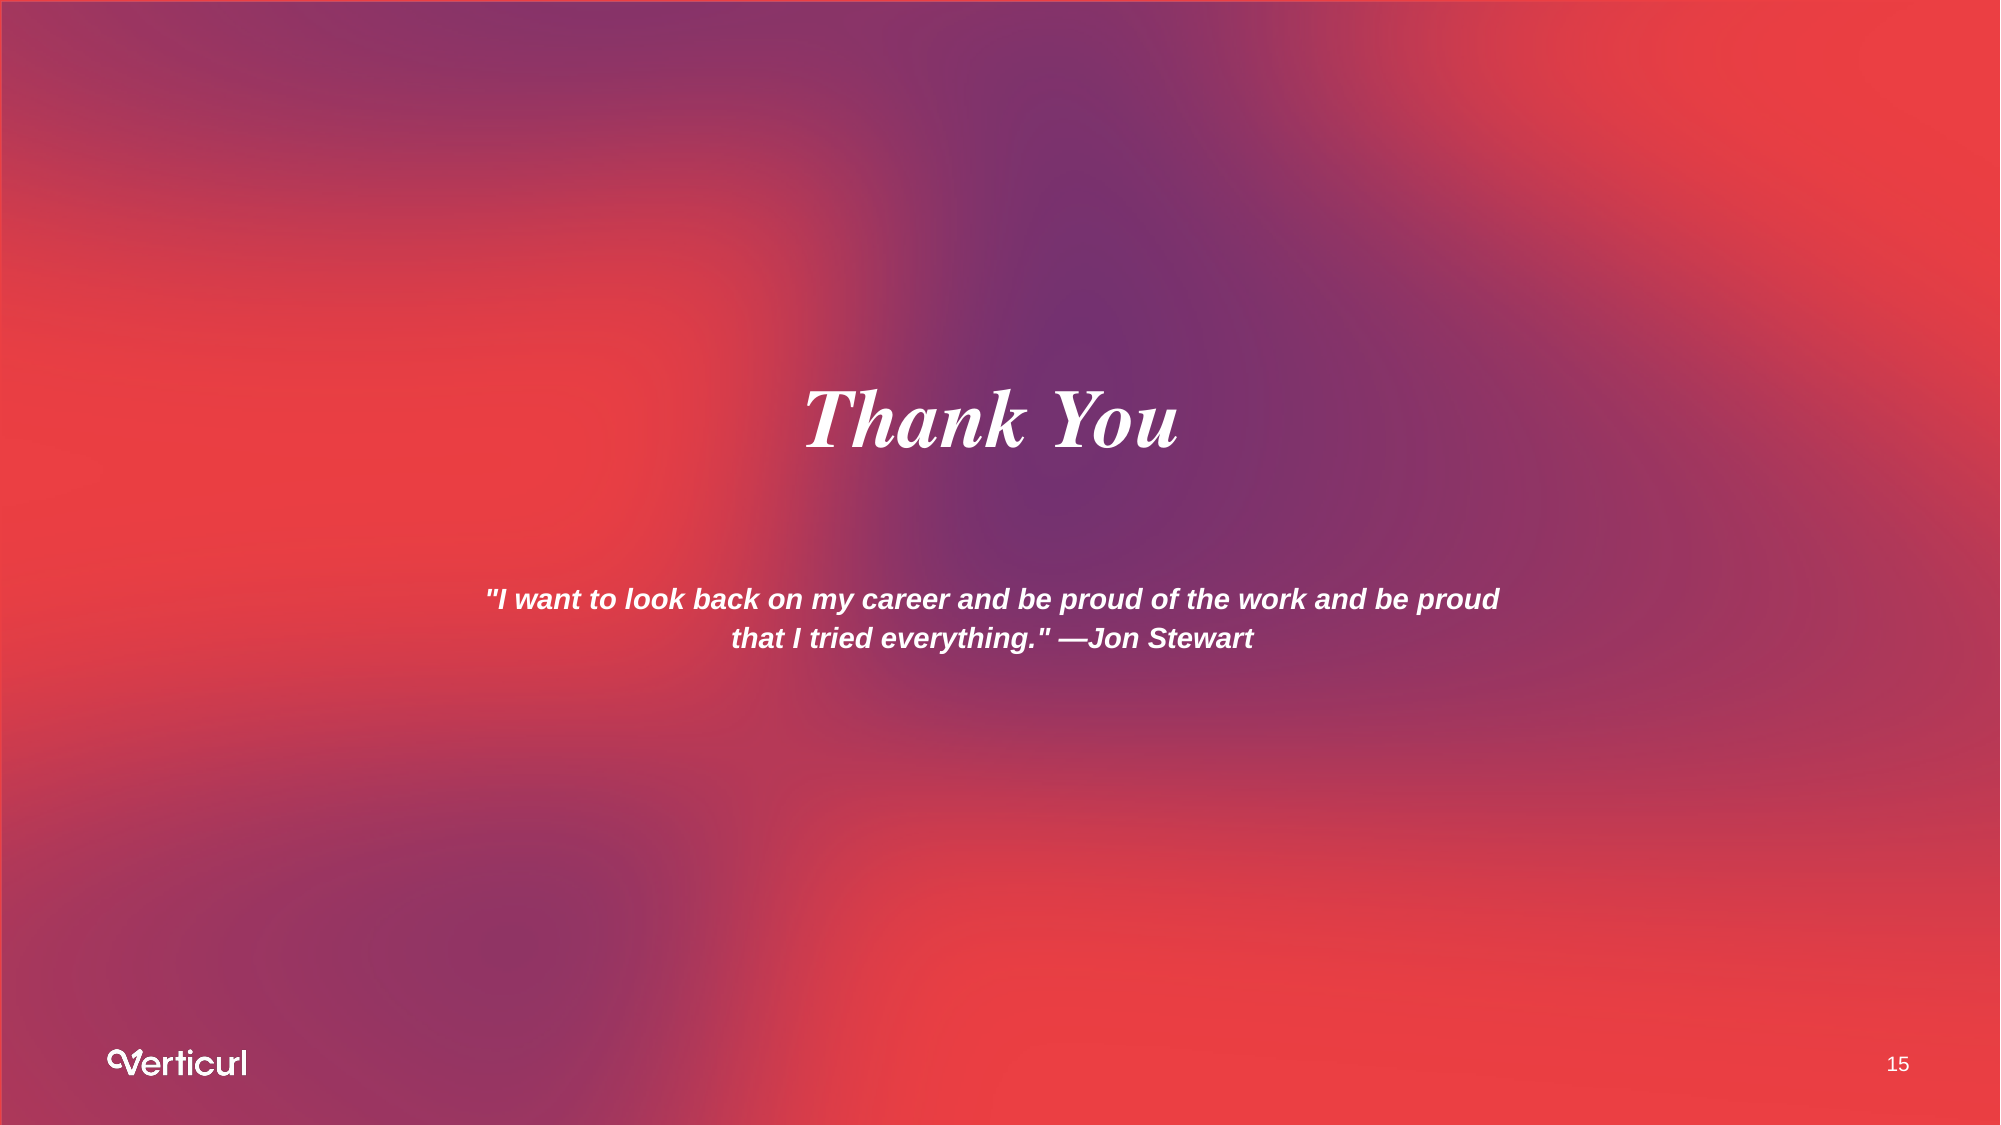

# Thank You
"I want to look back on my career and be proud of the work and be proud that I tried everything." —Jon Stewart
15